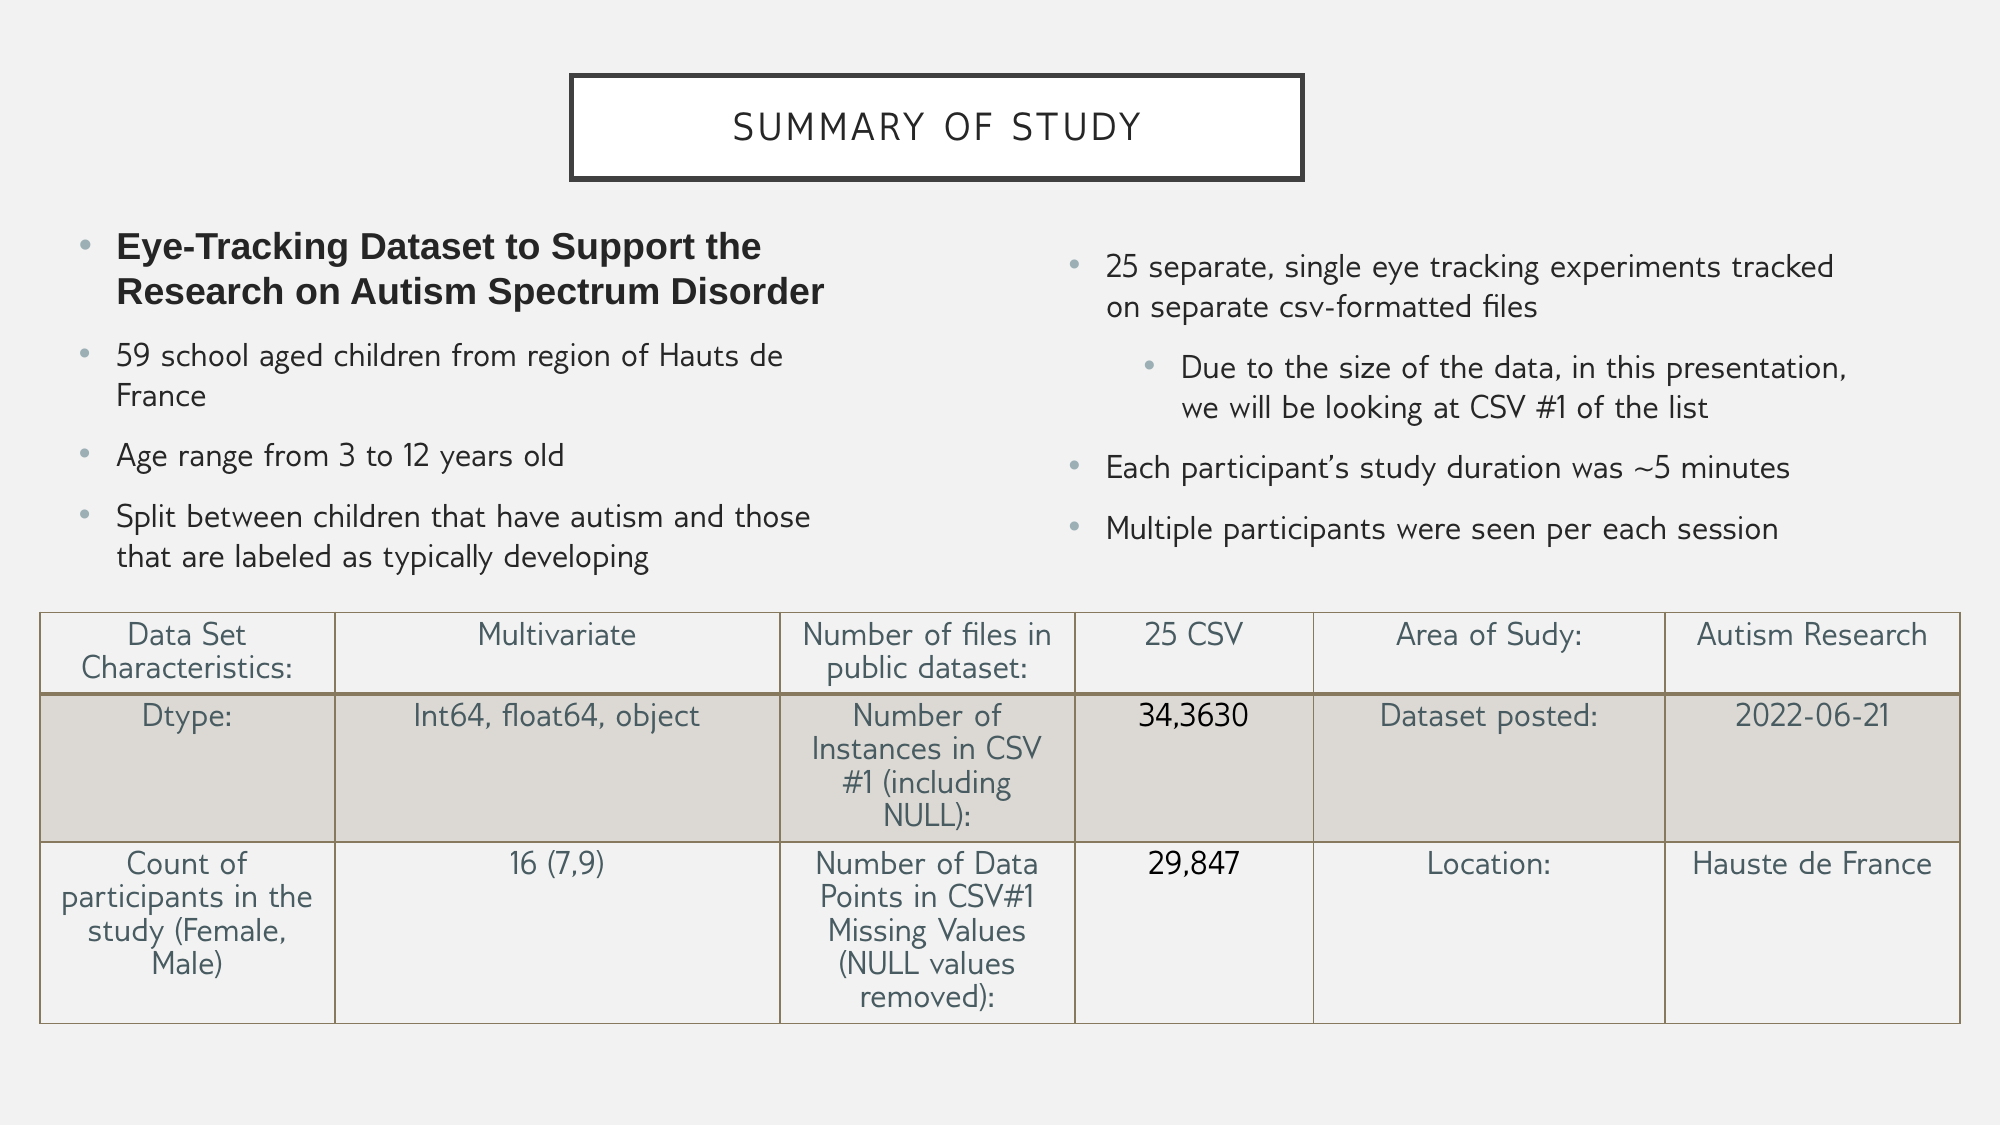

# Summary of study
Eye-Tracking Dataset to Support the Research on Autism Spectrum Disorder
59 school aged children from region of Hauts de France
Age range from 3 to 12 years old
Split between children that have autism and those that are labeled as typically developing

25 separate, single eye tracking experiments tracked on separate csv-formatted files
Due to the size of the data, in this presentation, we will be looking at CSV #1 of the list
Each participant’s study duration was ~5 minutes
Multiple participants were seen per each session

| Data Set Characteristics: | Multivariate | Number of files in public dataset: | 25 CSV | Area of Sudy: | Autism Research |
| --- | --- | --- | --- | --- | --- |
| Dtype: | Int64, float64, object | Number of Instances in CSV #1 (including NULL): | 34,3630 | Dataset posted: | 2022-06-21 |
| Count of participants in the study (Female, Male) | 16 (7,9) | Number of Data Points in CSV#1 Missing Values (NULL values removed): | 29,847 | Location: | Hauste de France |